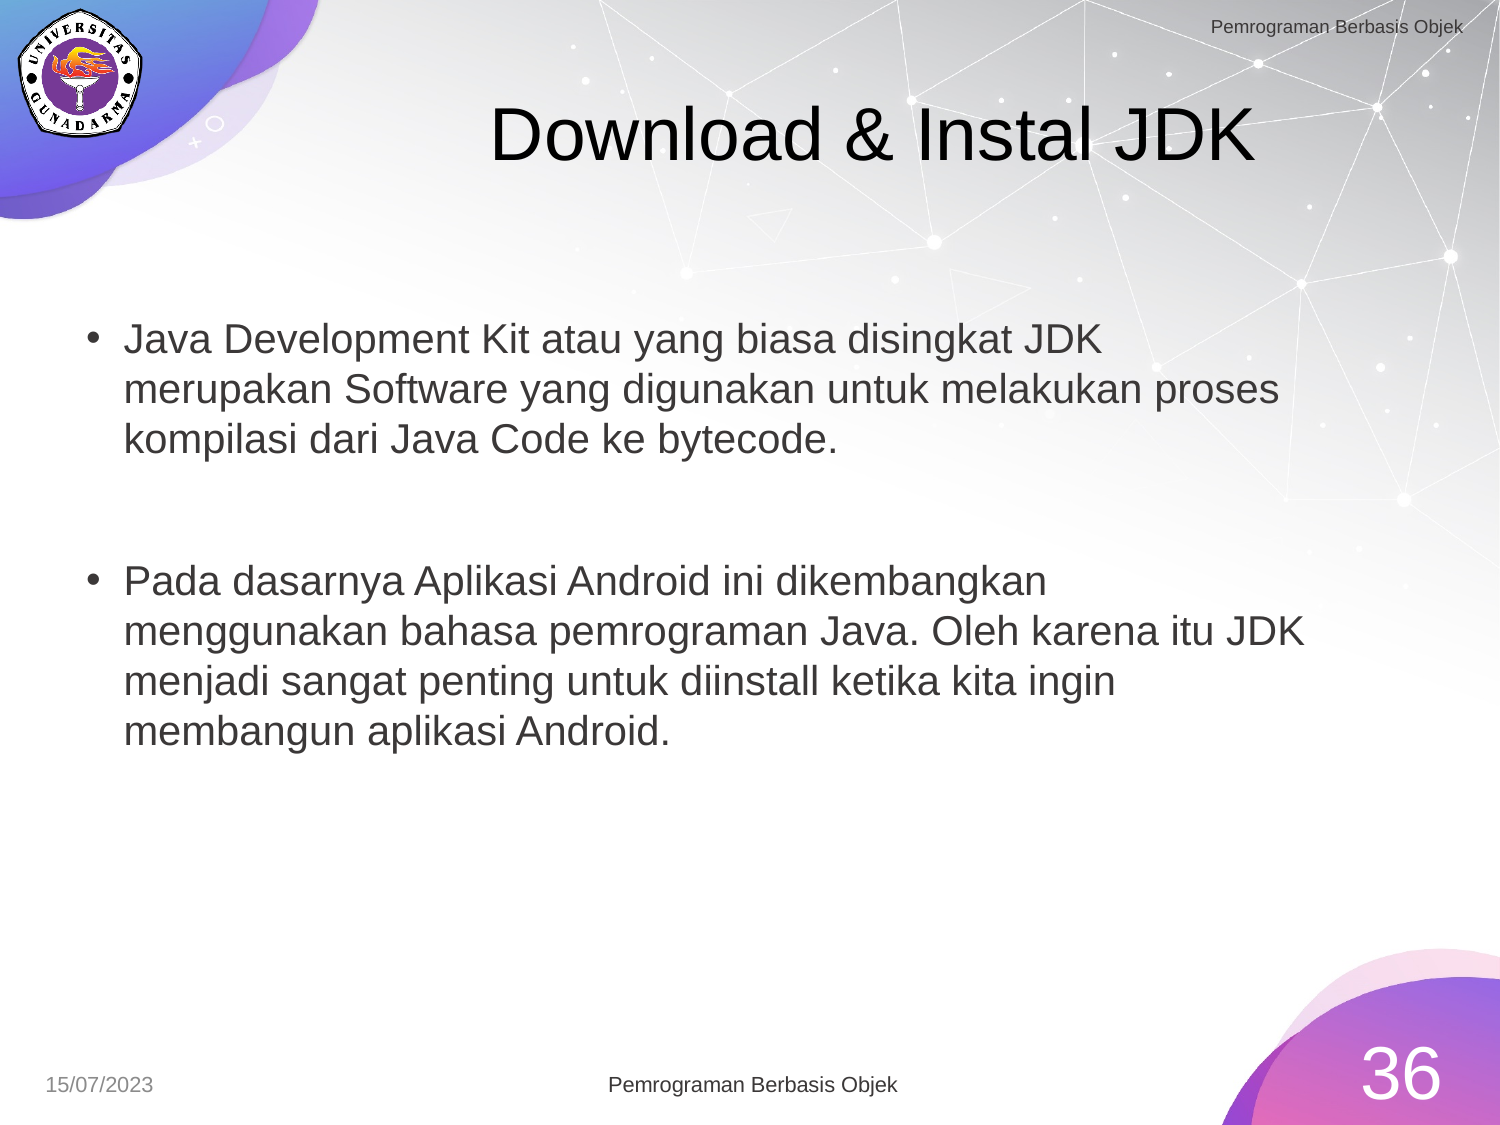

# Download & Instal JDK
Java Development Kit atau yang biasa disingkat JDK merupakan Software yang digunakan untuk melakukan proses kompilasi dari Java Code ke bytecode.

Pada dasarnya Aplikasi Android ini dikembangkan menggunakan bahasa pemrograman Java. Oleh karena itu JDK menjadi sangat penting untuk diinstall ketika kita ingin membangun aplikasi Android.
36
Pemrograman Berbasis Objek
15/07/2023